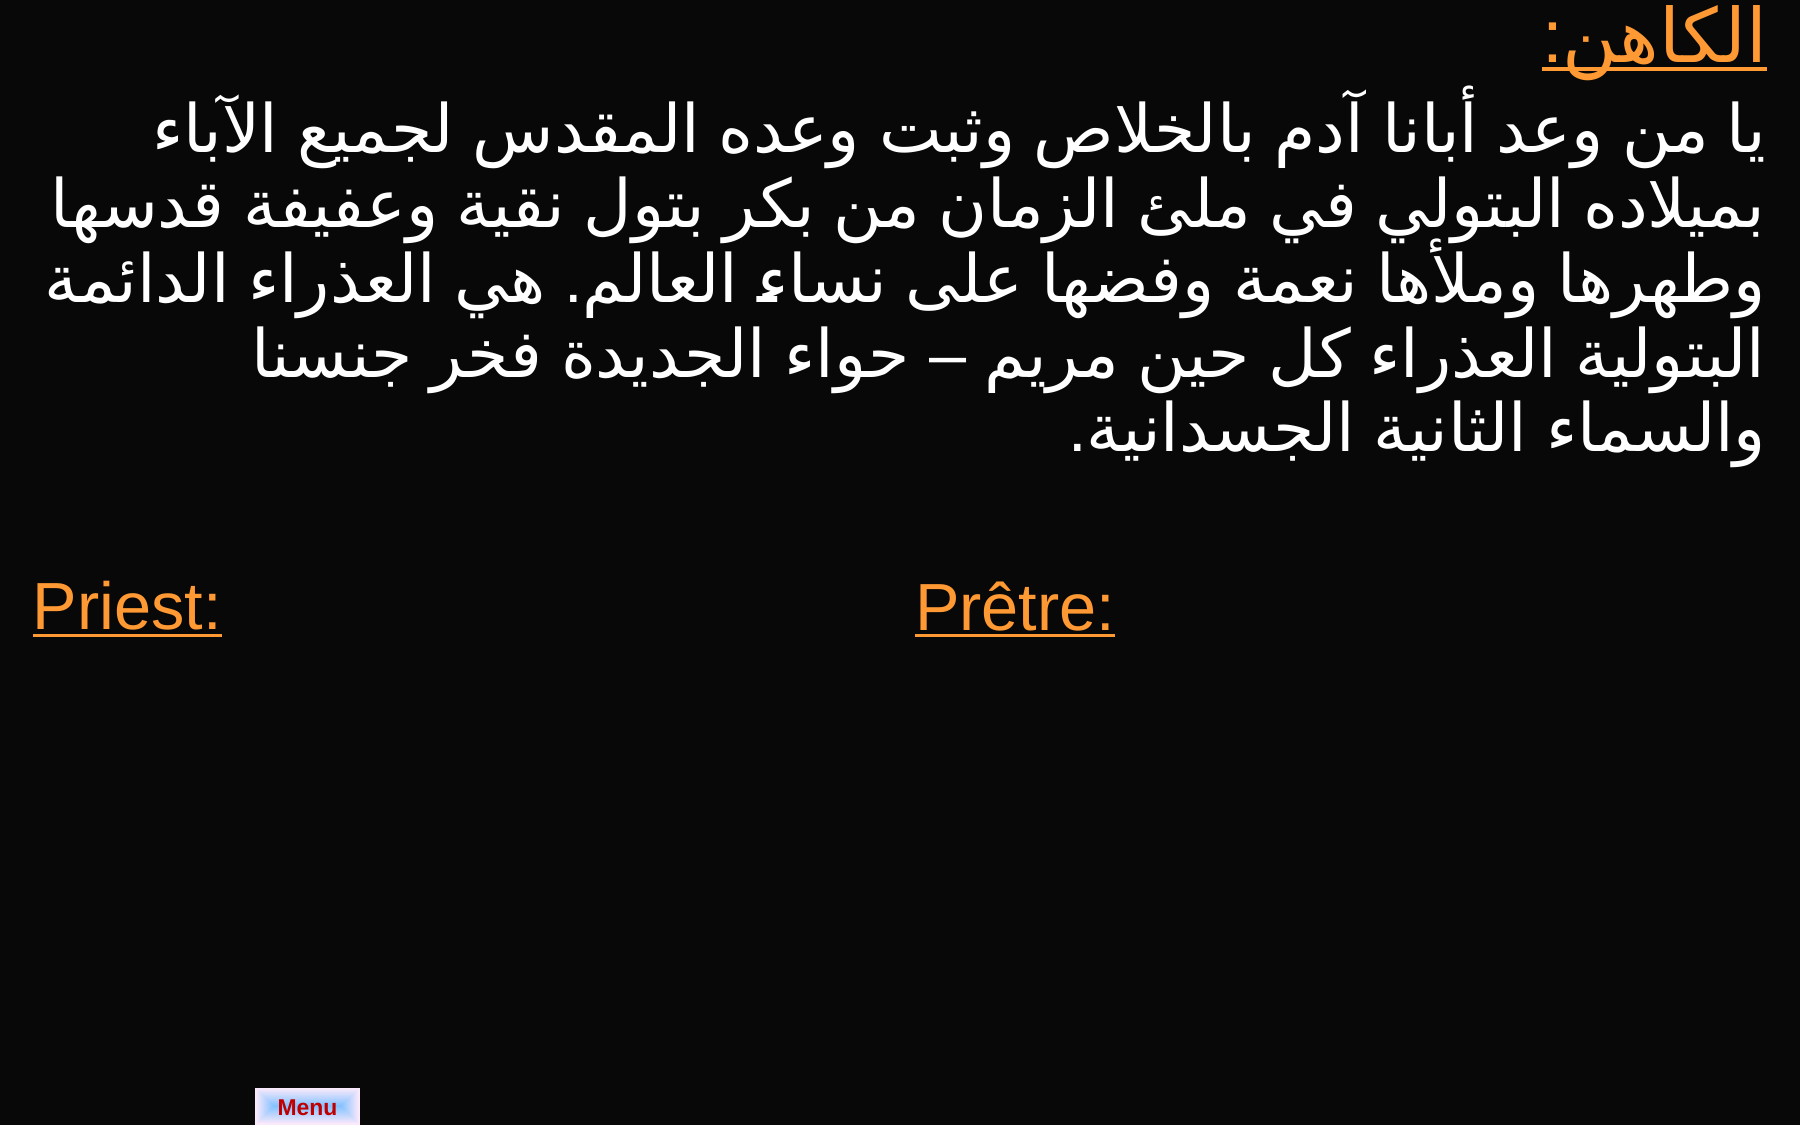

| الكاهن: يا من وعد أبانا آدم بالخلاص وثبت وعده المقدس لجميع الآباء بميلاده البتولي في ملئ الزمان من بكر بتول نقية وعفيفة قدسها وطهرها وملأها نعمة وفضها على نساء العالم. هي العذراء الدائمة البتولية العذراء كل حين مريم – حواء الجديدة فخر جنسنا والسماء الثانية الجسدانية. |  |
| --- | --- |
| Priest: | Prêtre: |

Menu